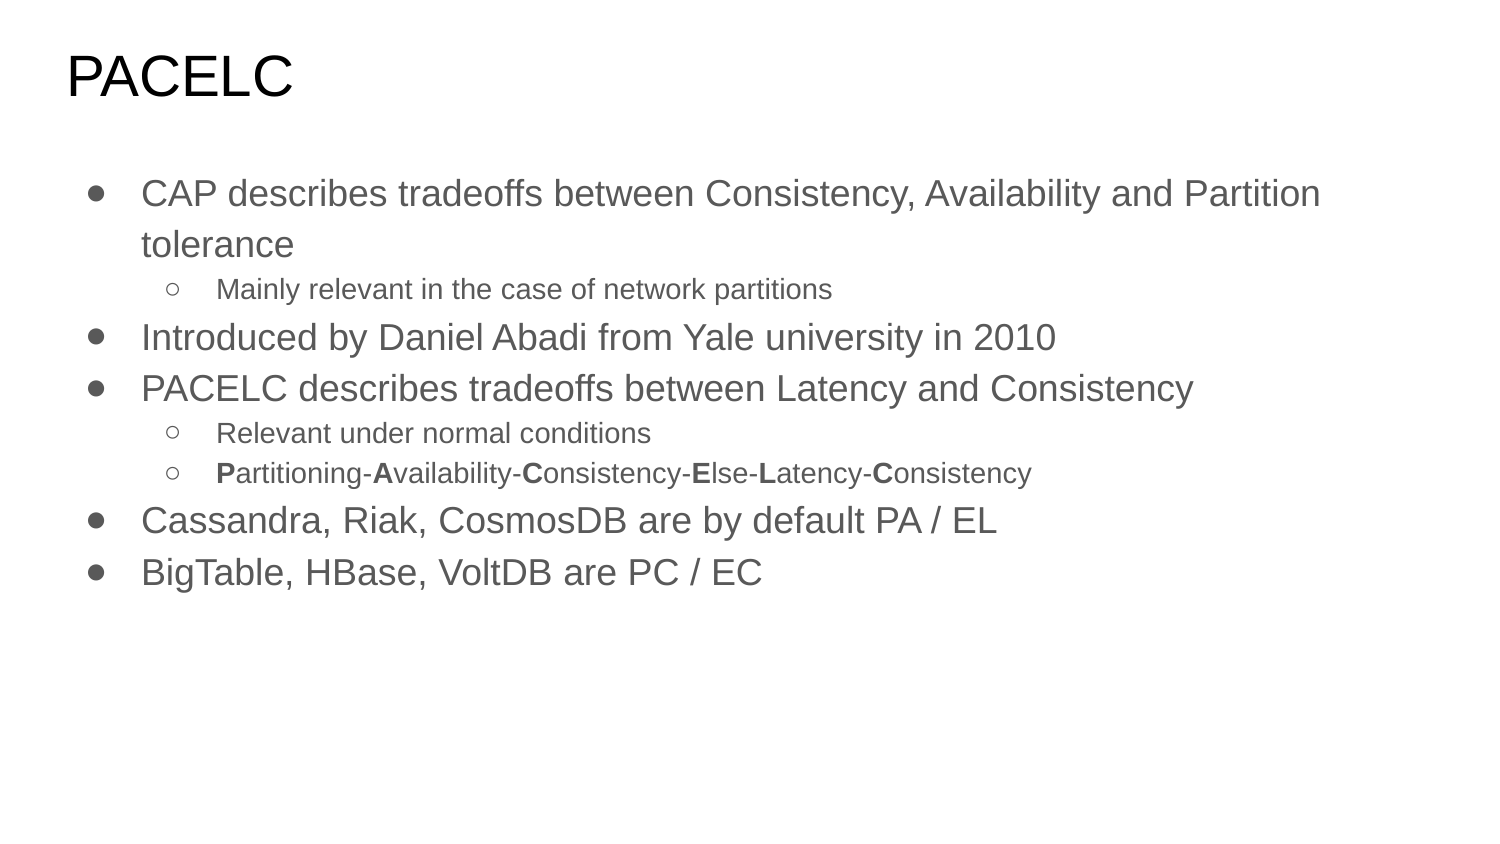

# PACELC
CAP describes tradeoffs between Consistency, Availability and Partition tolerance
Mainly relevant in the case of network partitions
Introduced by Daniel Abadi from Yale university in 2010
PACELC describes tradeoffs between Latency and Consistency
Relevant under normal conditions
Partitioning-Availability-Consistency-Else-Latency-Consistency
Cassandra, Riak, CosmosDB are by default PA / EL
BigTable, HBase, VoltDB are PC / EC